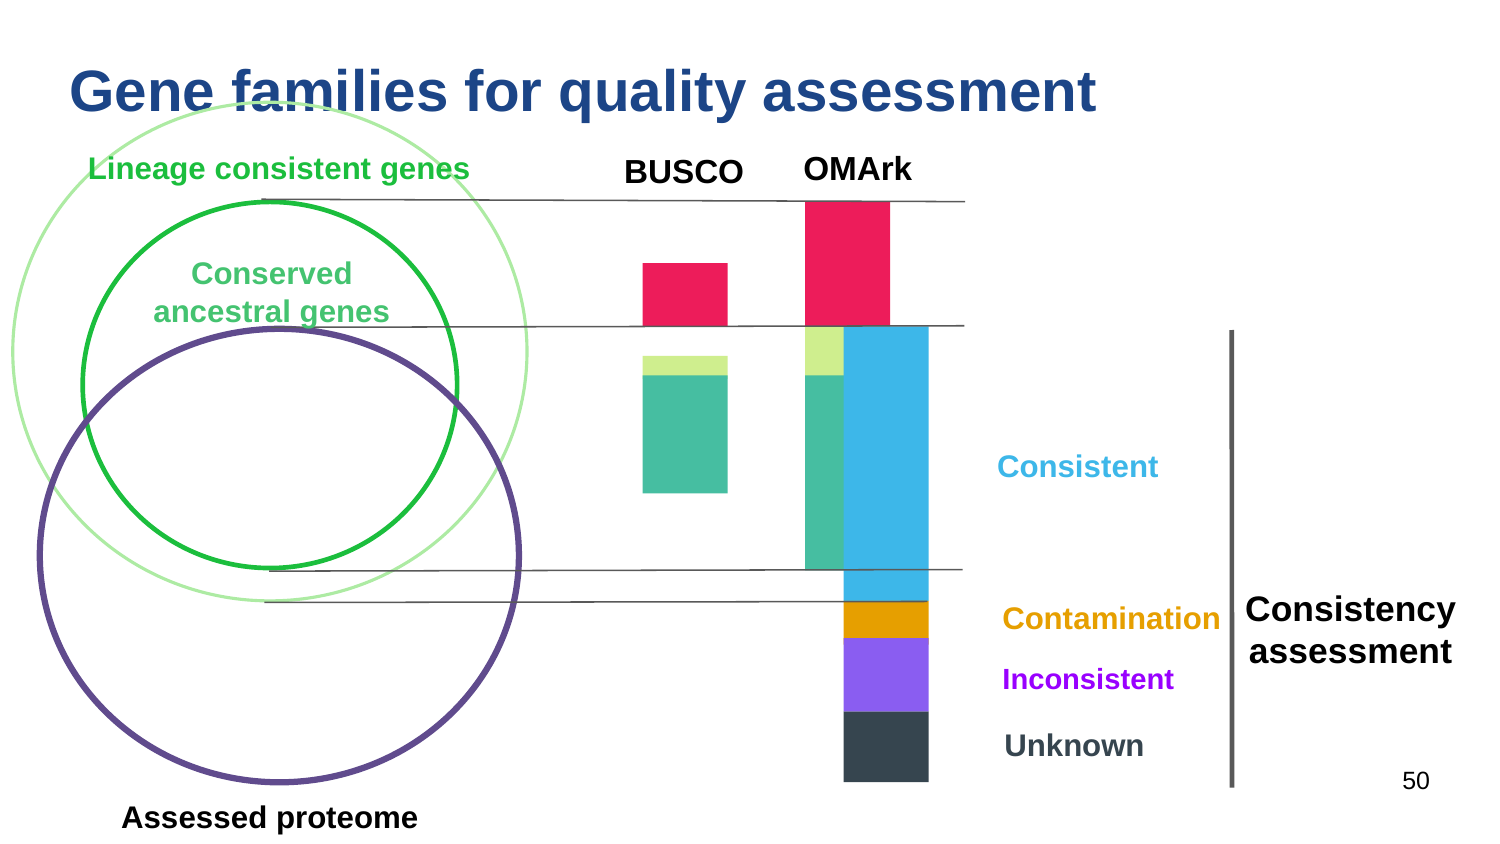

# Gene families for quality assessment

OMArk
Lineage consistent genes

BUSCO

Conserved ancestral genes

Consistent
Consistency
assessment
Contamination

Inconsistent
Unknown

50
Assessed proteome